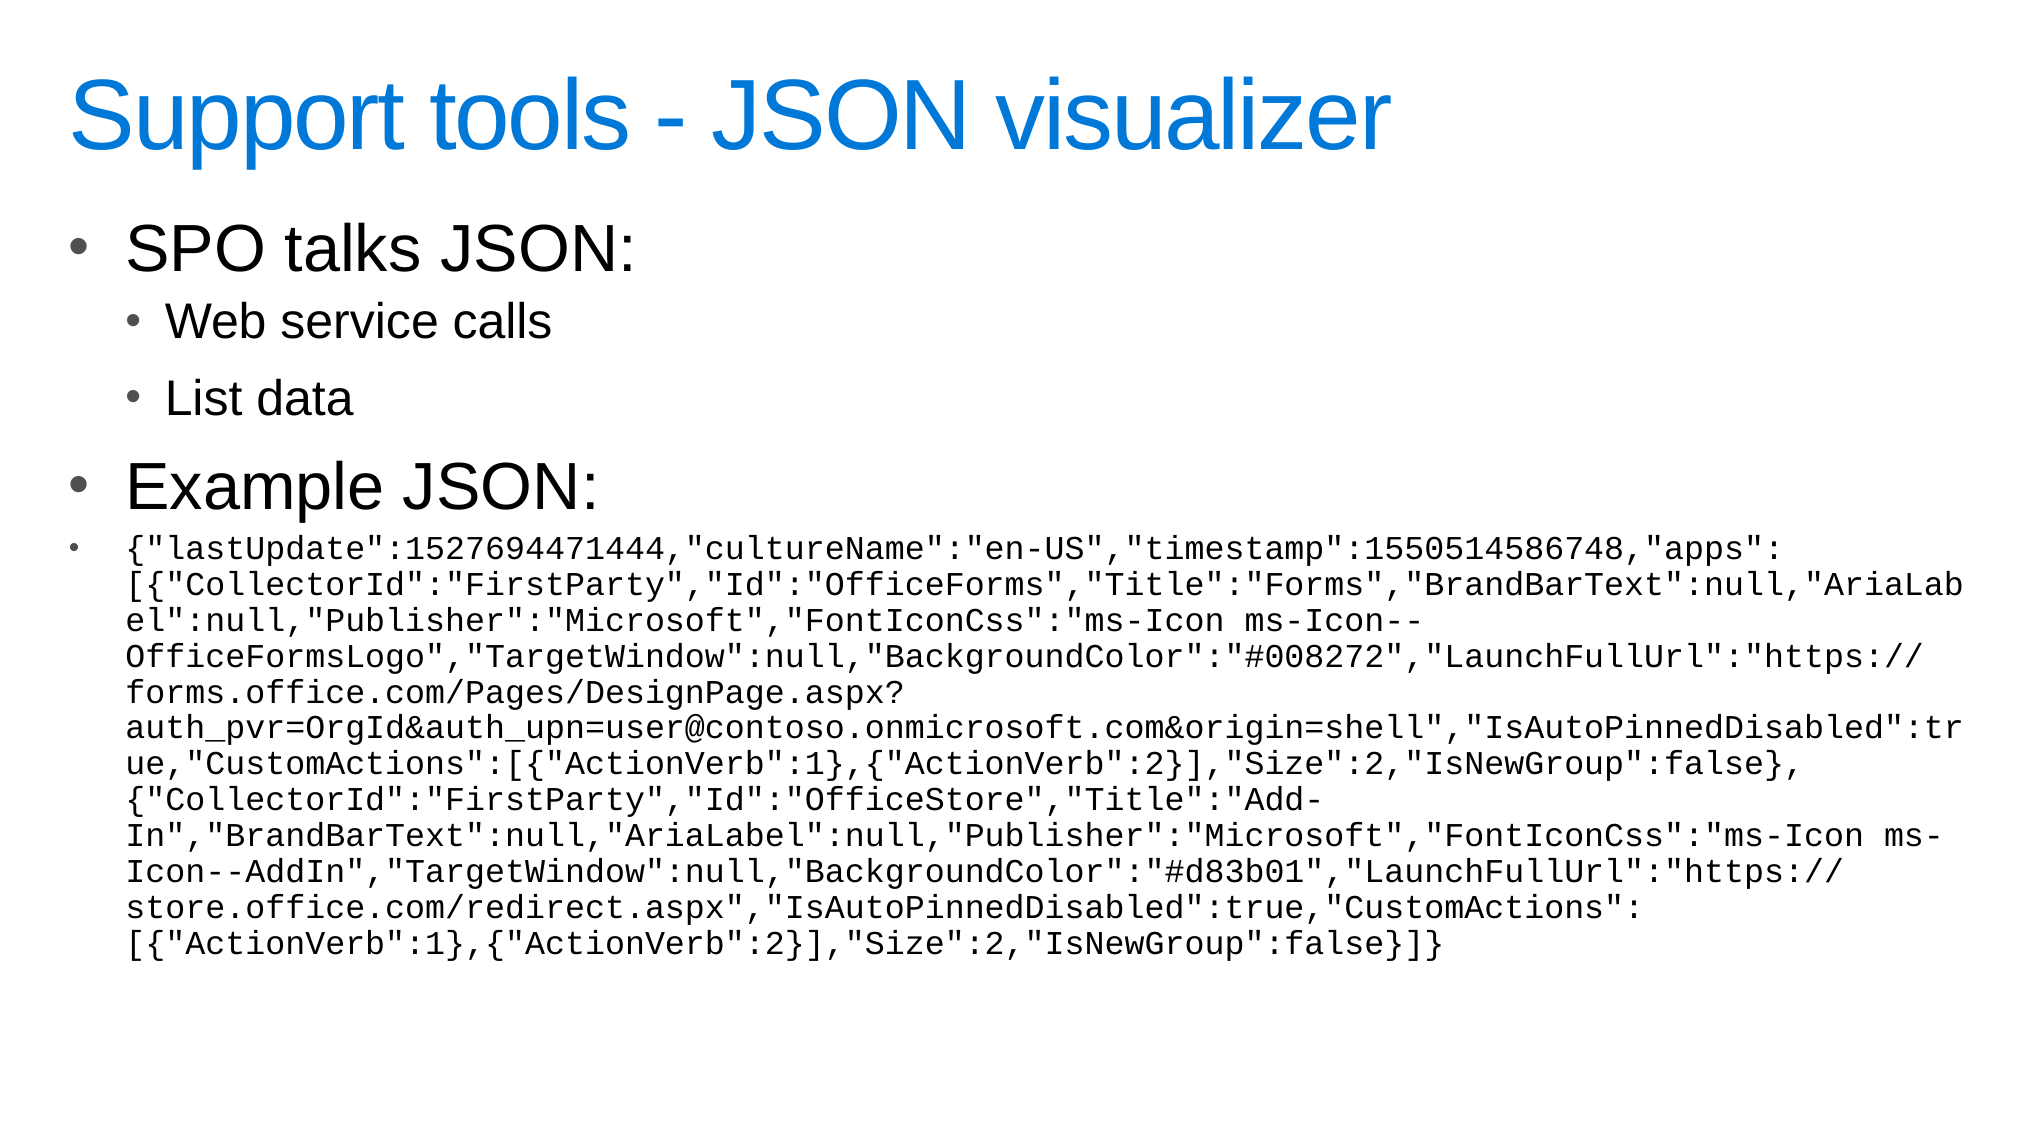

# Support tools - JSON visualizer
SPO talks JSON:
Web service calls
List data
Example JSON:
{"lastUpdate":1527694471444,"cultureName":"en-US","timestamp":1550514586748,"apps":[{"CollectorId":"FirstParty","Id":"OfficeForms","Title":"Forms","BrandBarText":null,"AriaLabel":null,"Publisher":"Microsoft","FontIconCss":"ms-Icon ms-Icon--OfficeFormsLogo","TargetWindow":null,"BackgroundColor":"#008272","LaunchFullUrl":"https://forms.office.com/Pages/DesignPage.aspx?auth_pvr=OrgId&auth_upn=user@contoso.onmicrosoft.com&origin=shell","IsAutoPinnedDisabled":true,"CustomActions":[{"ActionVerb":1},{"ActionVerb":2}],"Size":2,"IsNewGroup":false},{"CollectorId":"FirstParty","Id":"OfficeStore","Title":"Add-In","BrandBarText":null,"AriaLabel":null,"Publisher":"Microsoft","FontIconCss":"ms-Icon ms-Icon--AddIn","TargetWindow":null,"BackgroundColor":"#d83b01","LaunchFullUrl":"https://store.office.com/redirect.aspx","IsAutoPinnedDisabled":true,"CustomActions":[{"ActionVerb":1},{"ActionVerb":2}],"Size":2,"IsNewGroup":false}]}